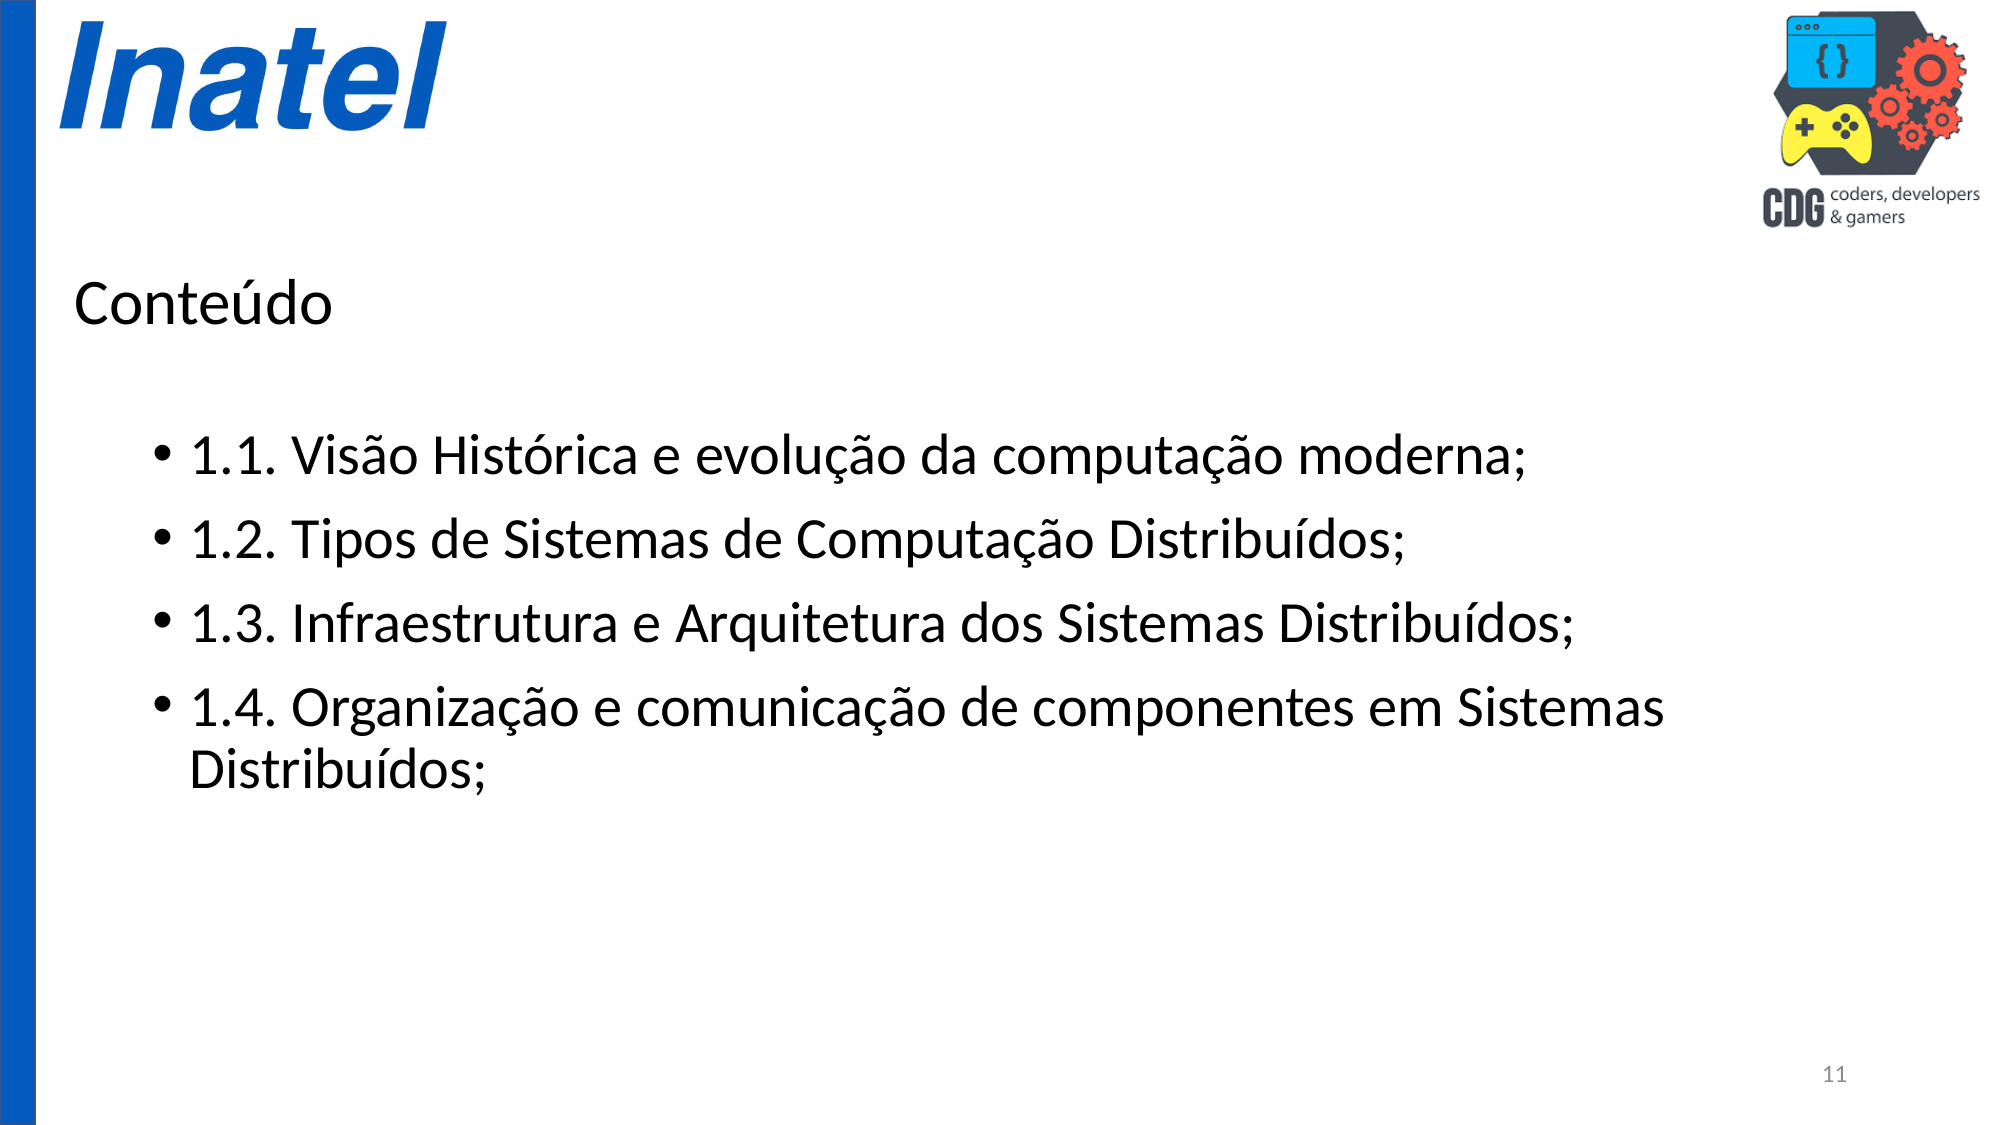

# Conteúdo
1.1. Visão Histórica e evolução da computação moderna;
1.2. Tipos de Sistemas de Computação Distribuídos;
1.3. Infraestrutura e Arquitetura dos Sistemas Distribuídos;
1.4. Organização e comunicação de componentes em Sistemas Distribuídos;

11